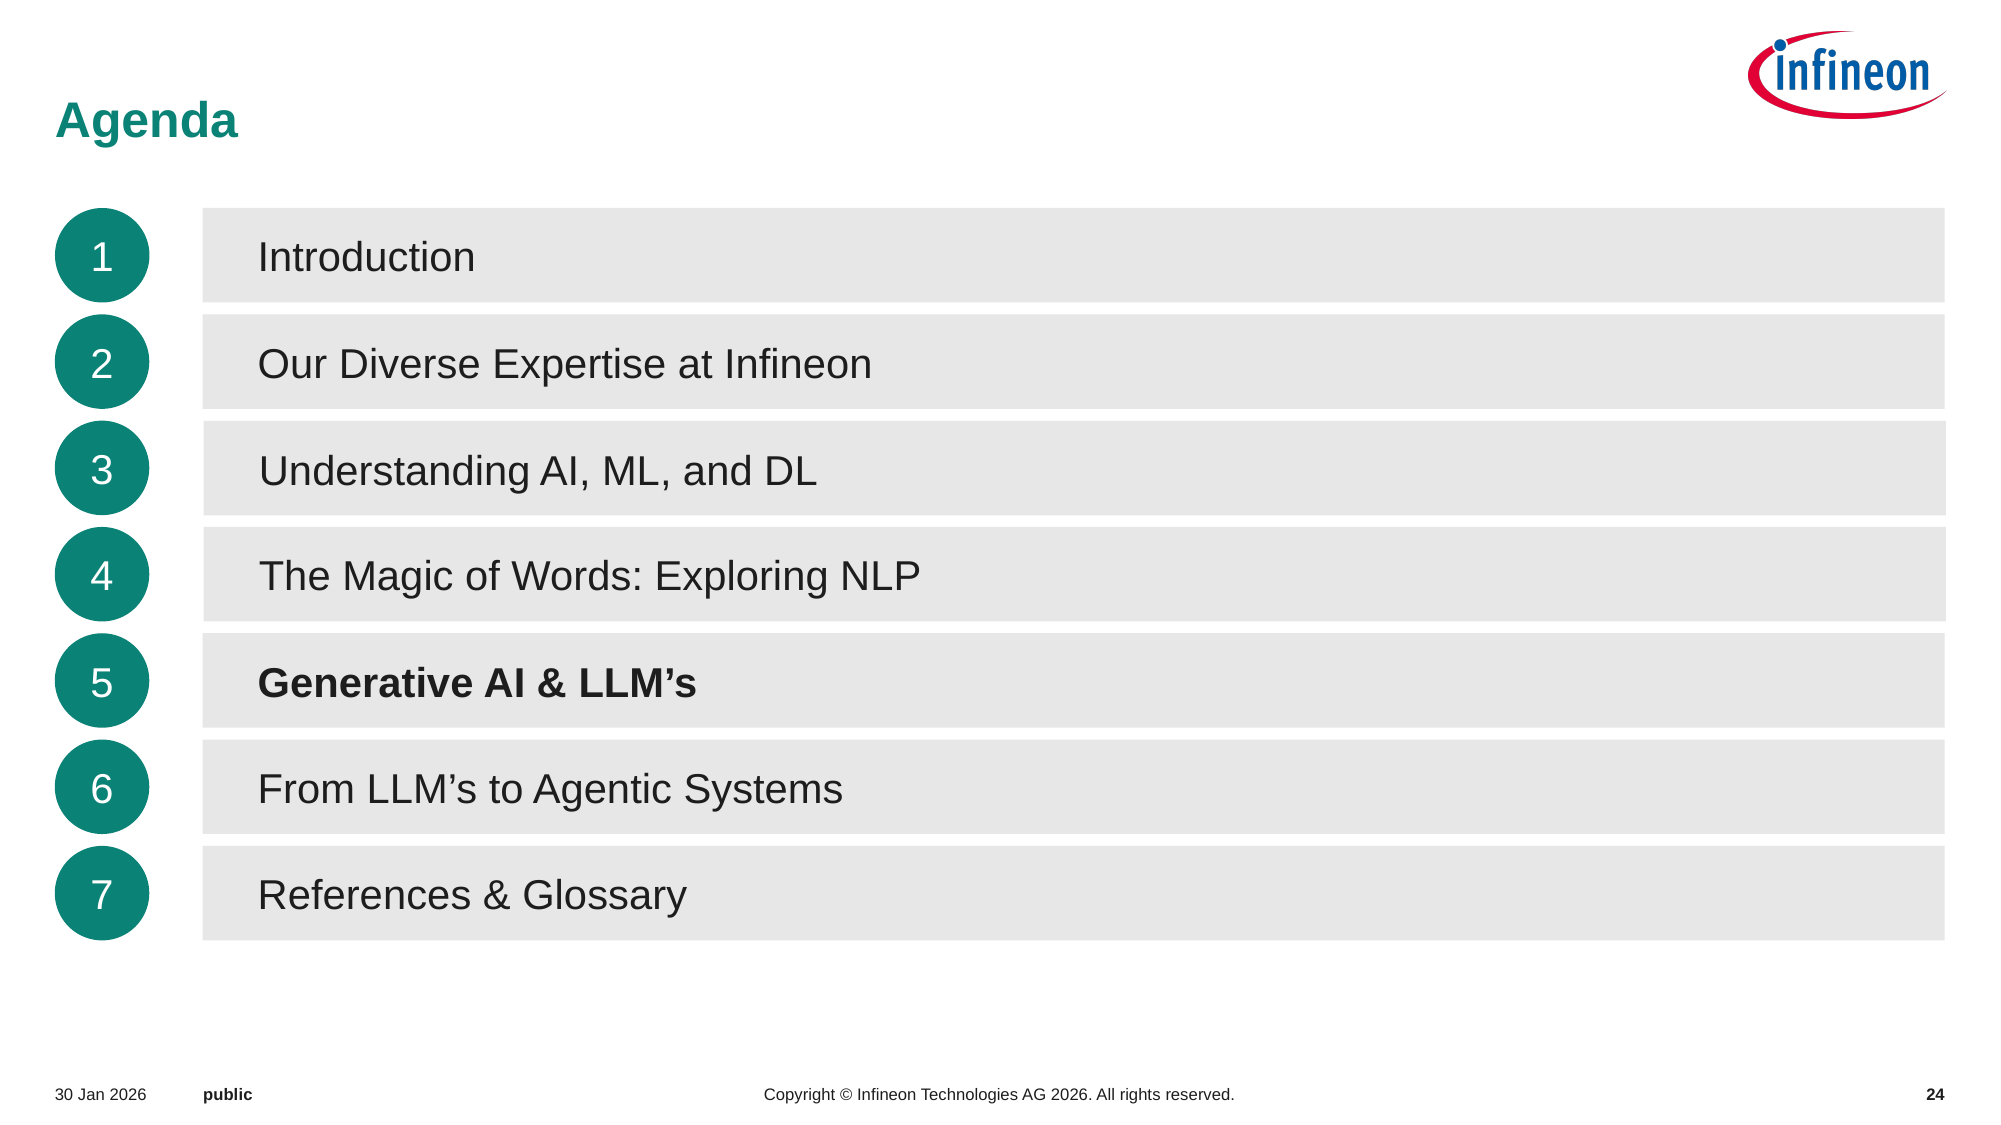

# Agenda
1
Introduction
2
Our Diverse Expertise at Infineon
3
Understanding AI, ML, and DL
4
The Magic of Words: Exploring NLP
5
Generative AI & LLM’s
6
From LLM’s to Agentic Systems
7
References & Glossary